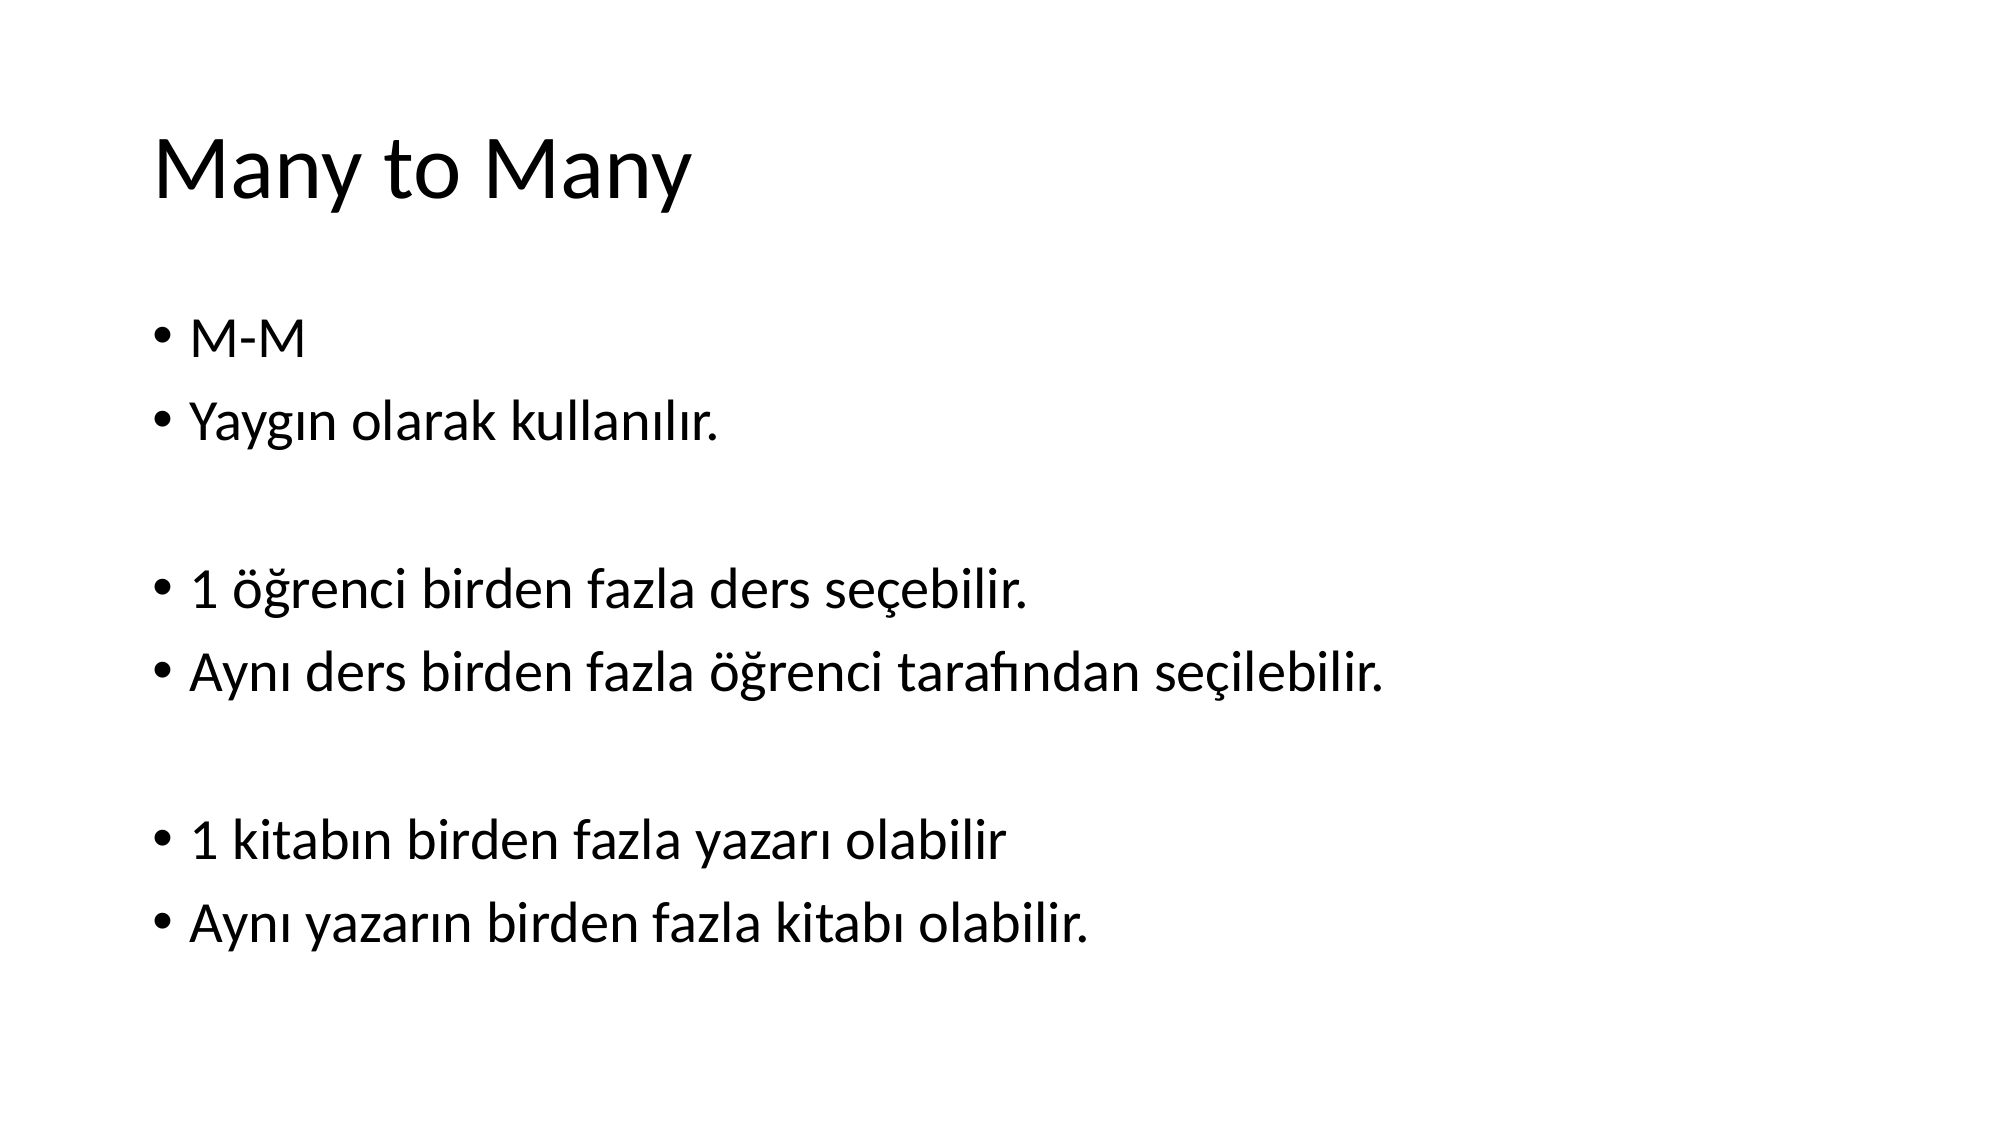

# Many to Many
M-M
Yaygın olarak kullanılır.

1 öğrenci birden fazla ders seçebilir.
Aynı ders birden fazla öğrenci tarafından seçilebilir.

1 kitabın birden fazla yazarı olabilir
Aynı yazarın birden fazla kitabı olabilir.